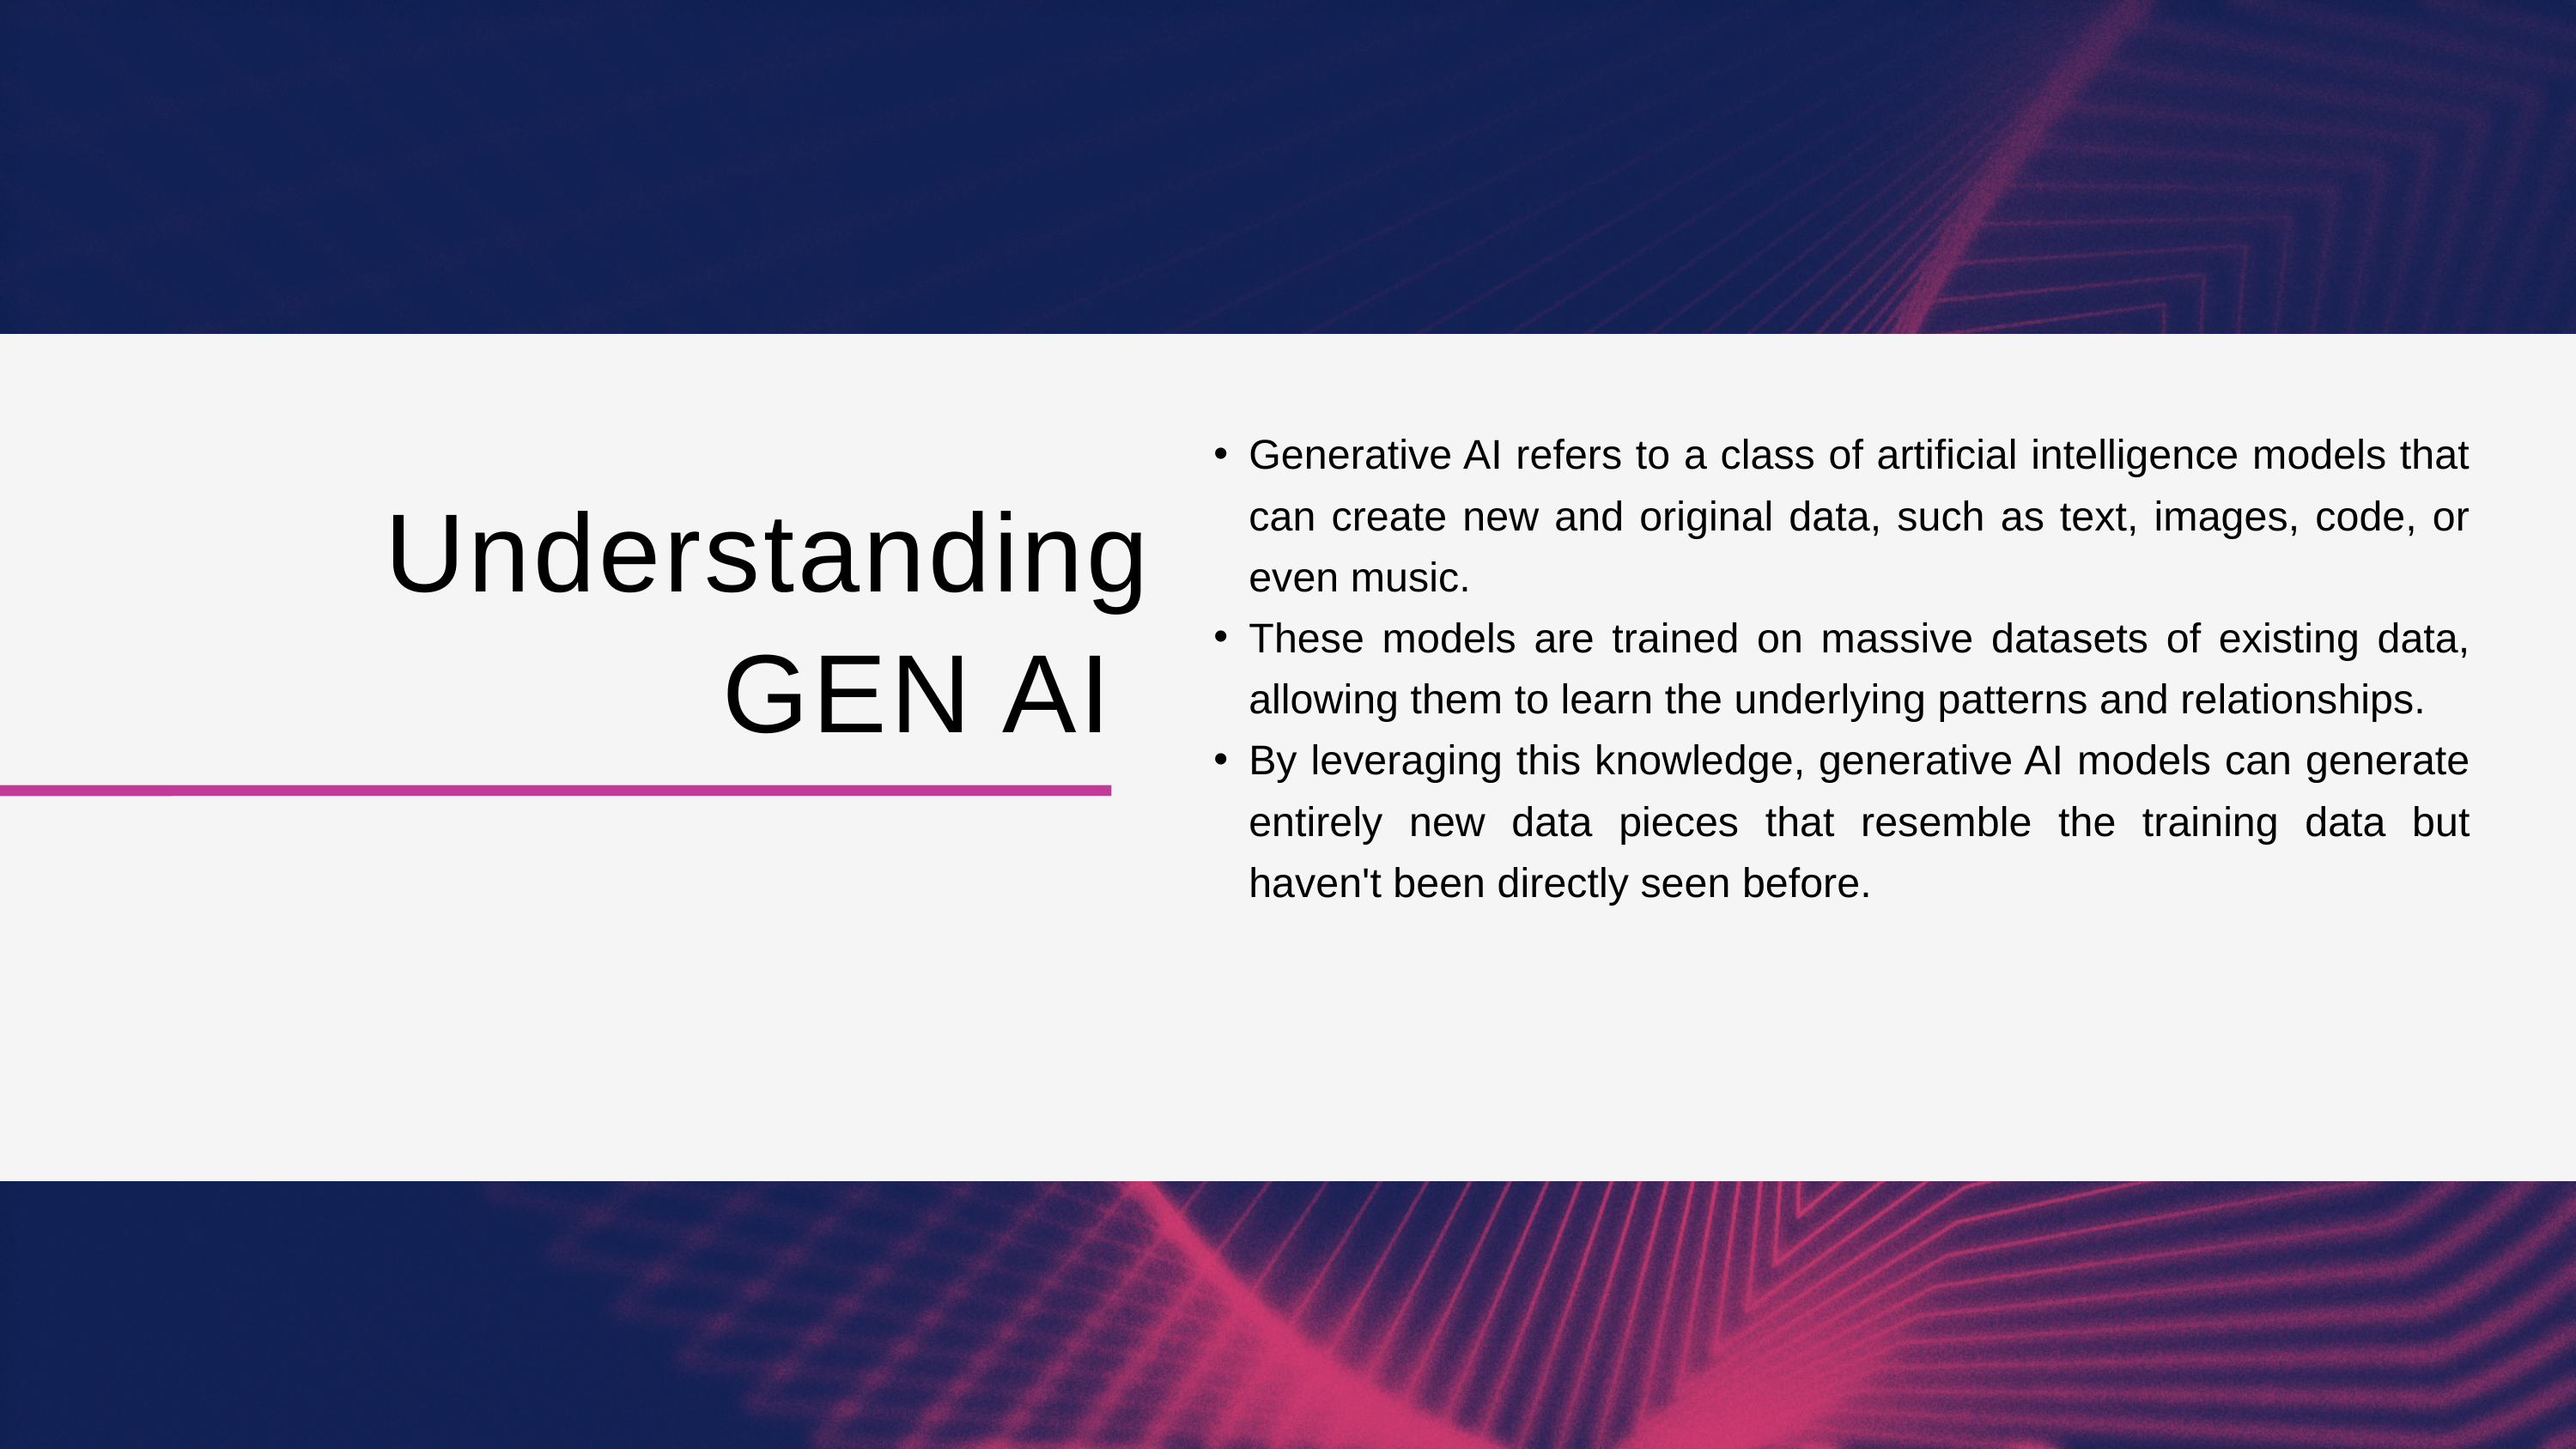

Generative AI refers to a class of artificial intelligence models that can create new and original data, such as text, images, code, or even music.
These models are trained on massive datasets of existing data, allowing them to learn the underlying patterns and relationships.
By leveraging this knowledge, generative AI models can generate entirely new data pieces that resemble the training data but haven't been directly seen before.

Understanding
GEN AI